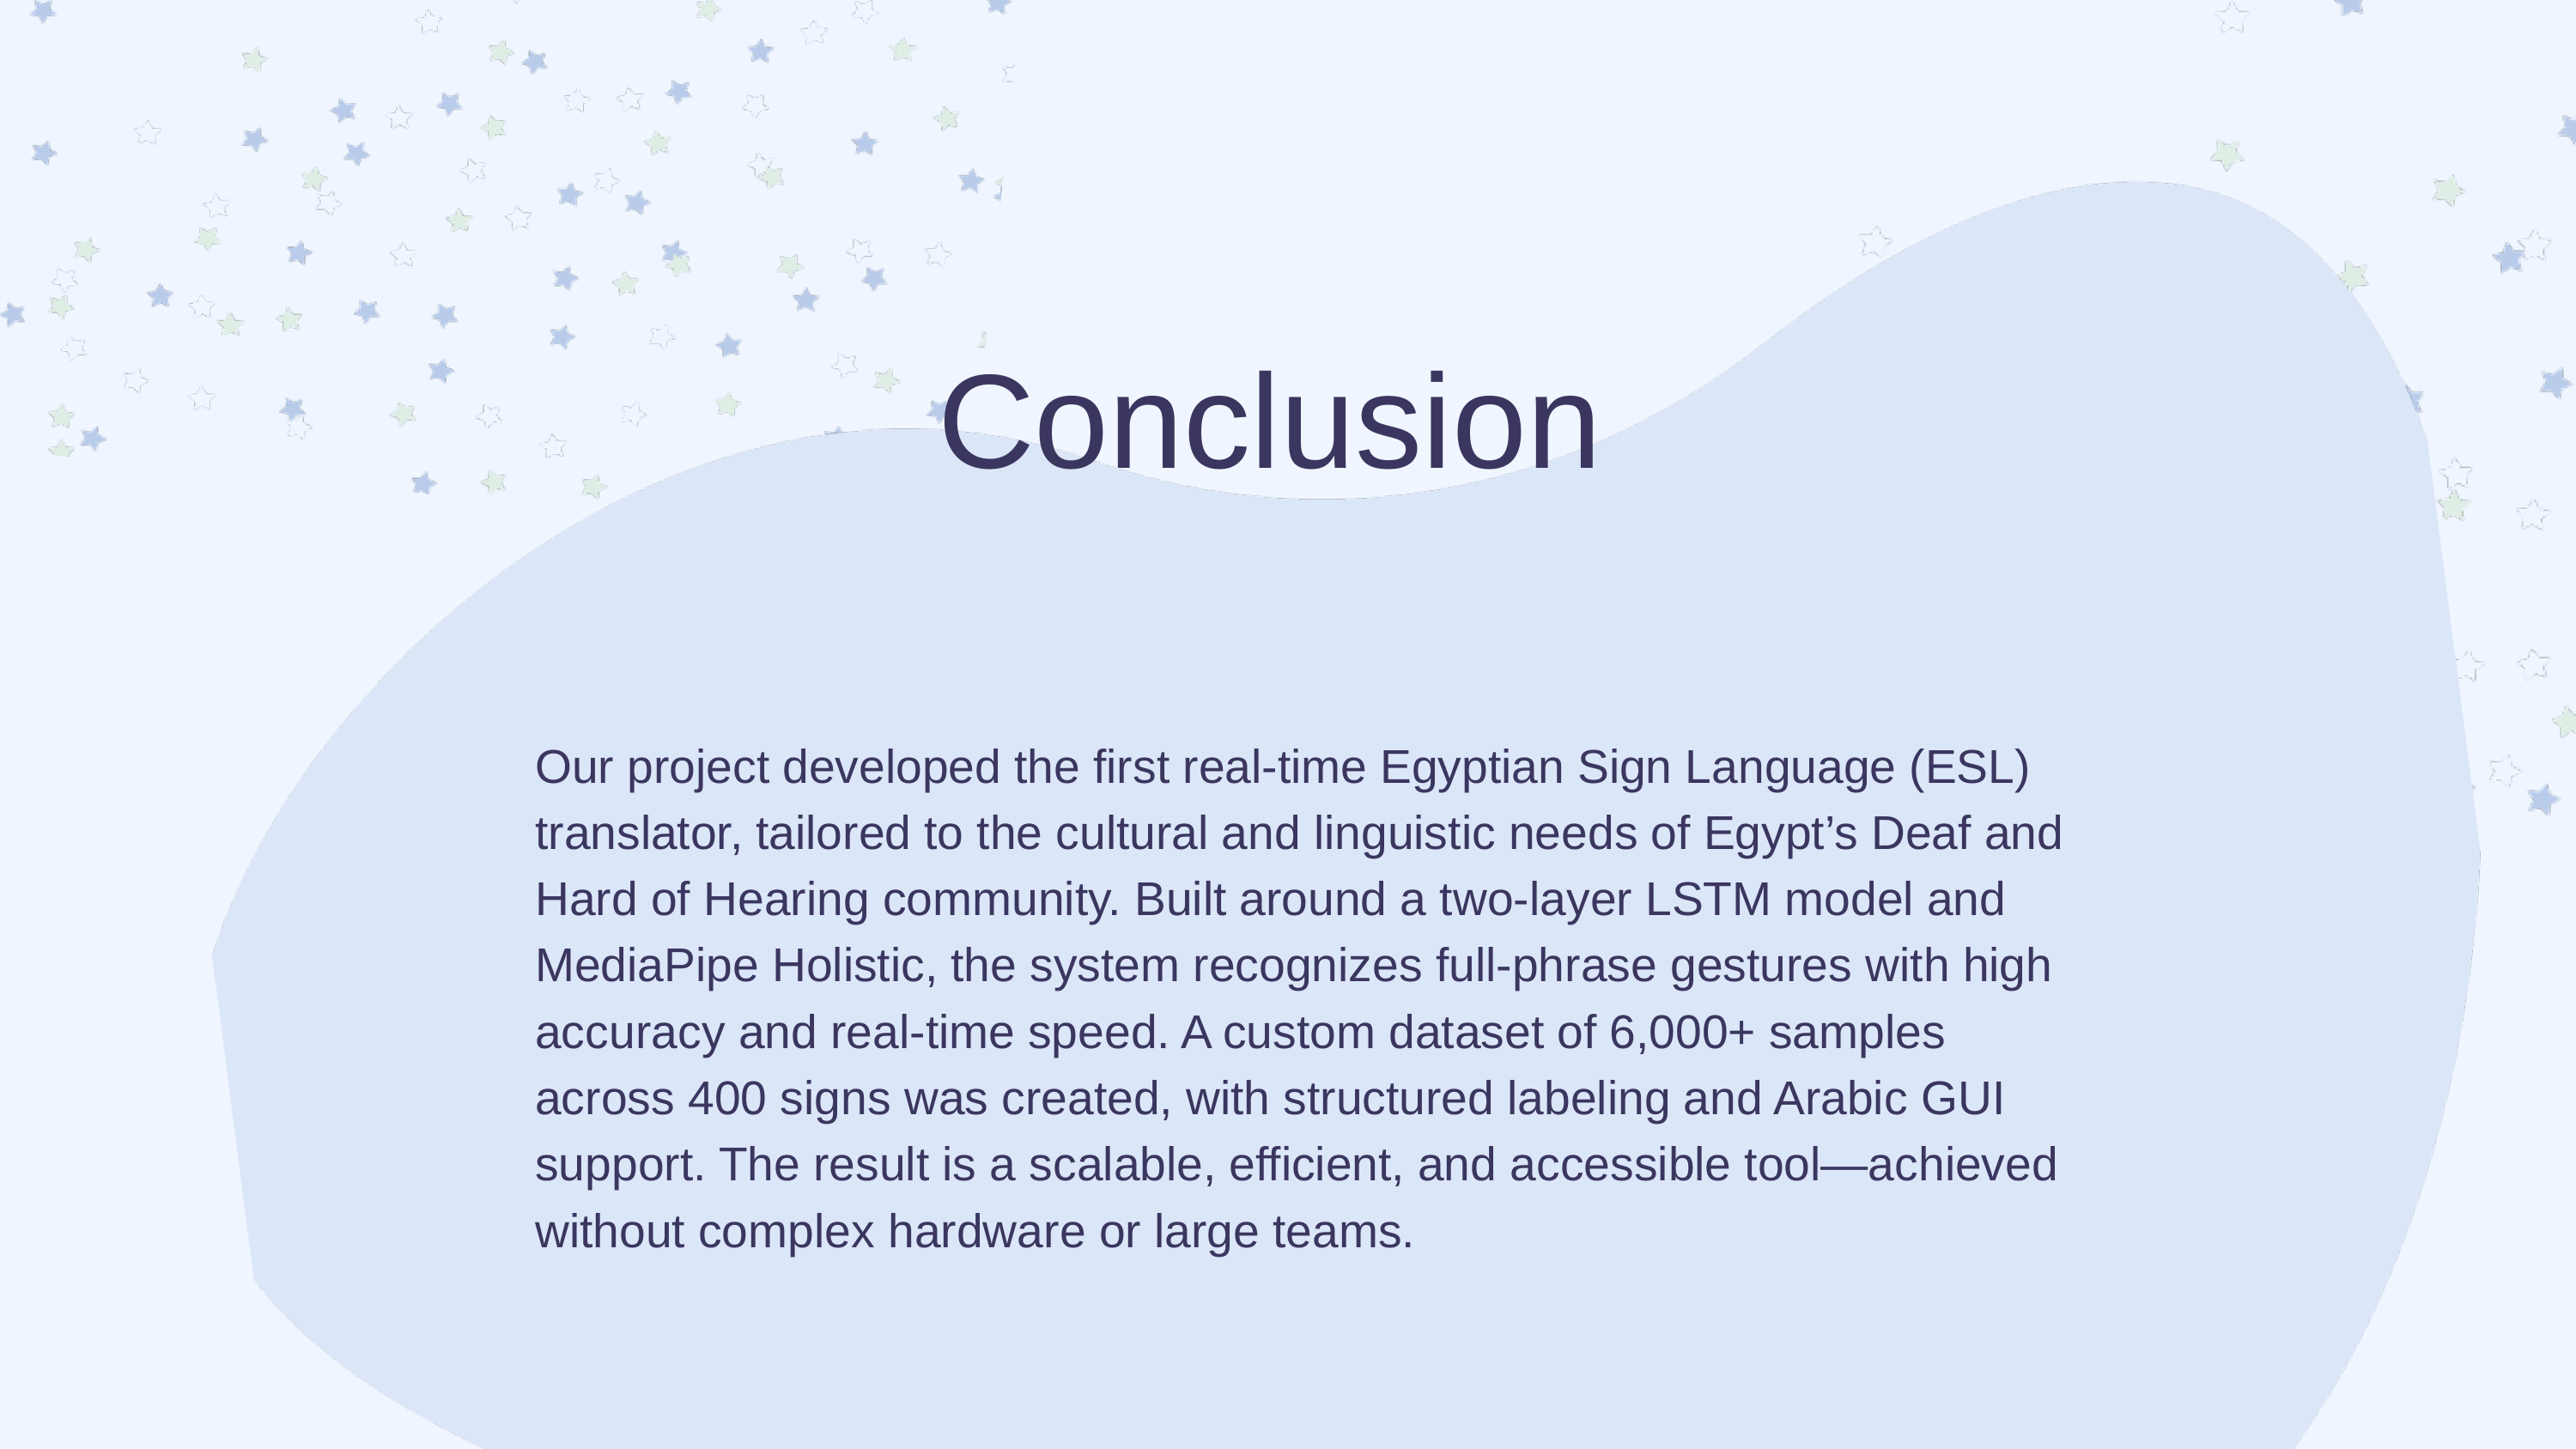

Conclusion
Our project developed the first real-time Egyptian Sign Language (ESL) translator, tailored to the cultural and linguistic needs of Egypt’s Deaf and Hard of Hearing community. Built around a two-layer LSTM model and MediaPipe Holistic, the system recognizes full-phrase gestures with high accuracy and real-time speed. A custom dataset of 6,000+ samples across 400 signs was created, with structured labeling and Arabic GUI support. The result is a scalable, efficient, and accessible tool—achieved without complex hardware or large teams.